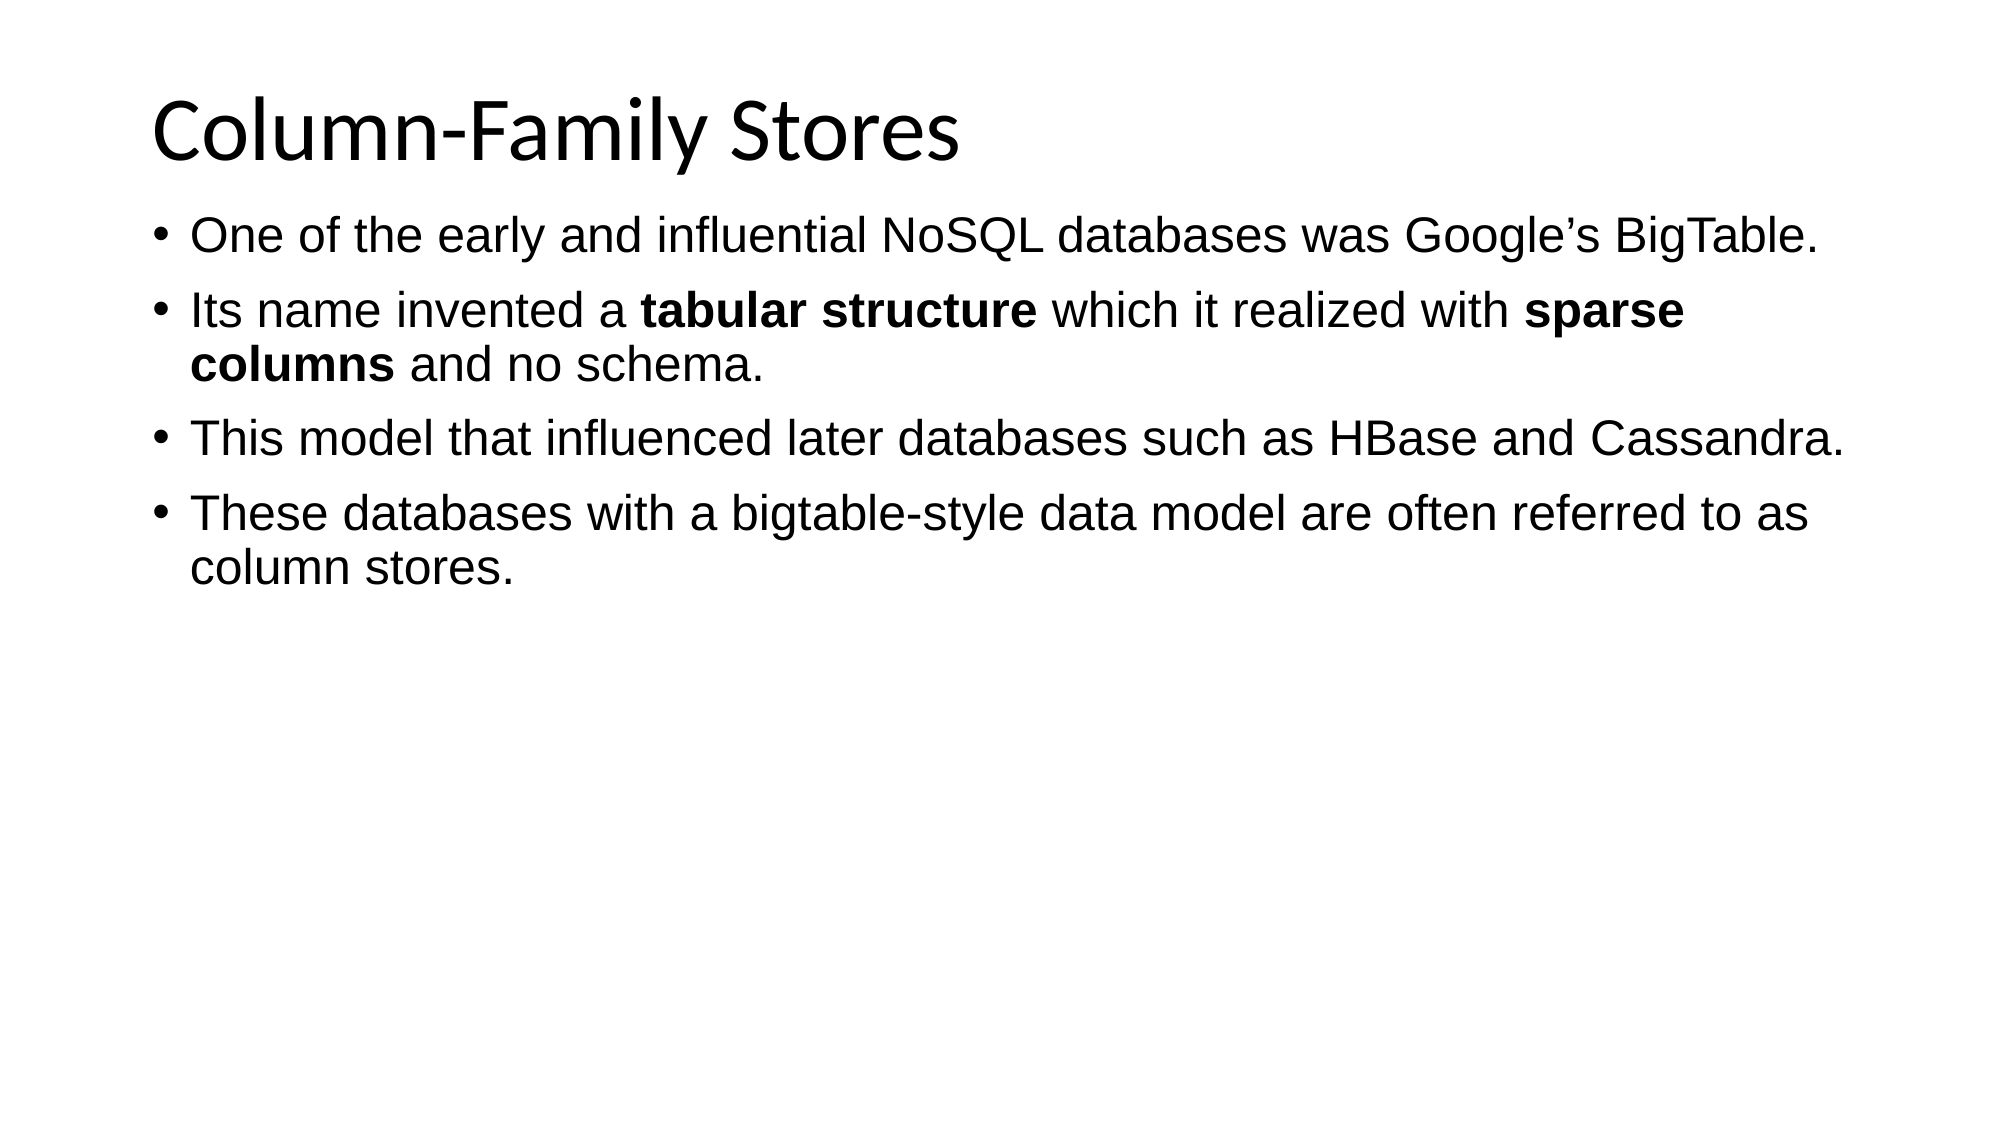

# Column-Family Stores
One of the early and influential NoSQL databases was Google’s BigTable.
Its name invented a tabular structure which it realized with sparse columns and no schema.
This model that influenced later databases such as HBase and Cassandra.
These databases with a bigtable-style data model are often referred to as column stores.